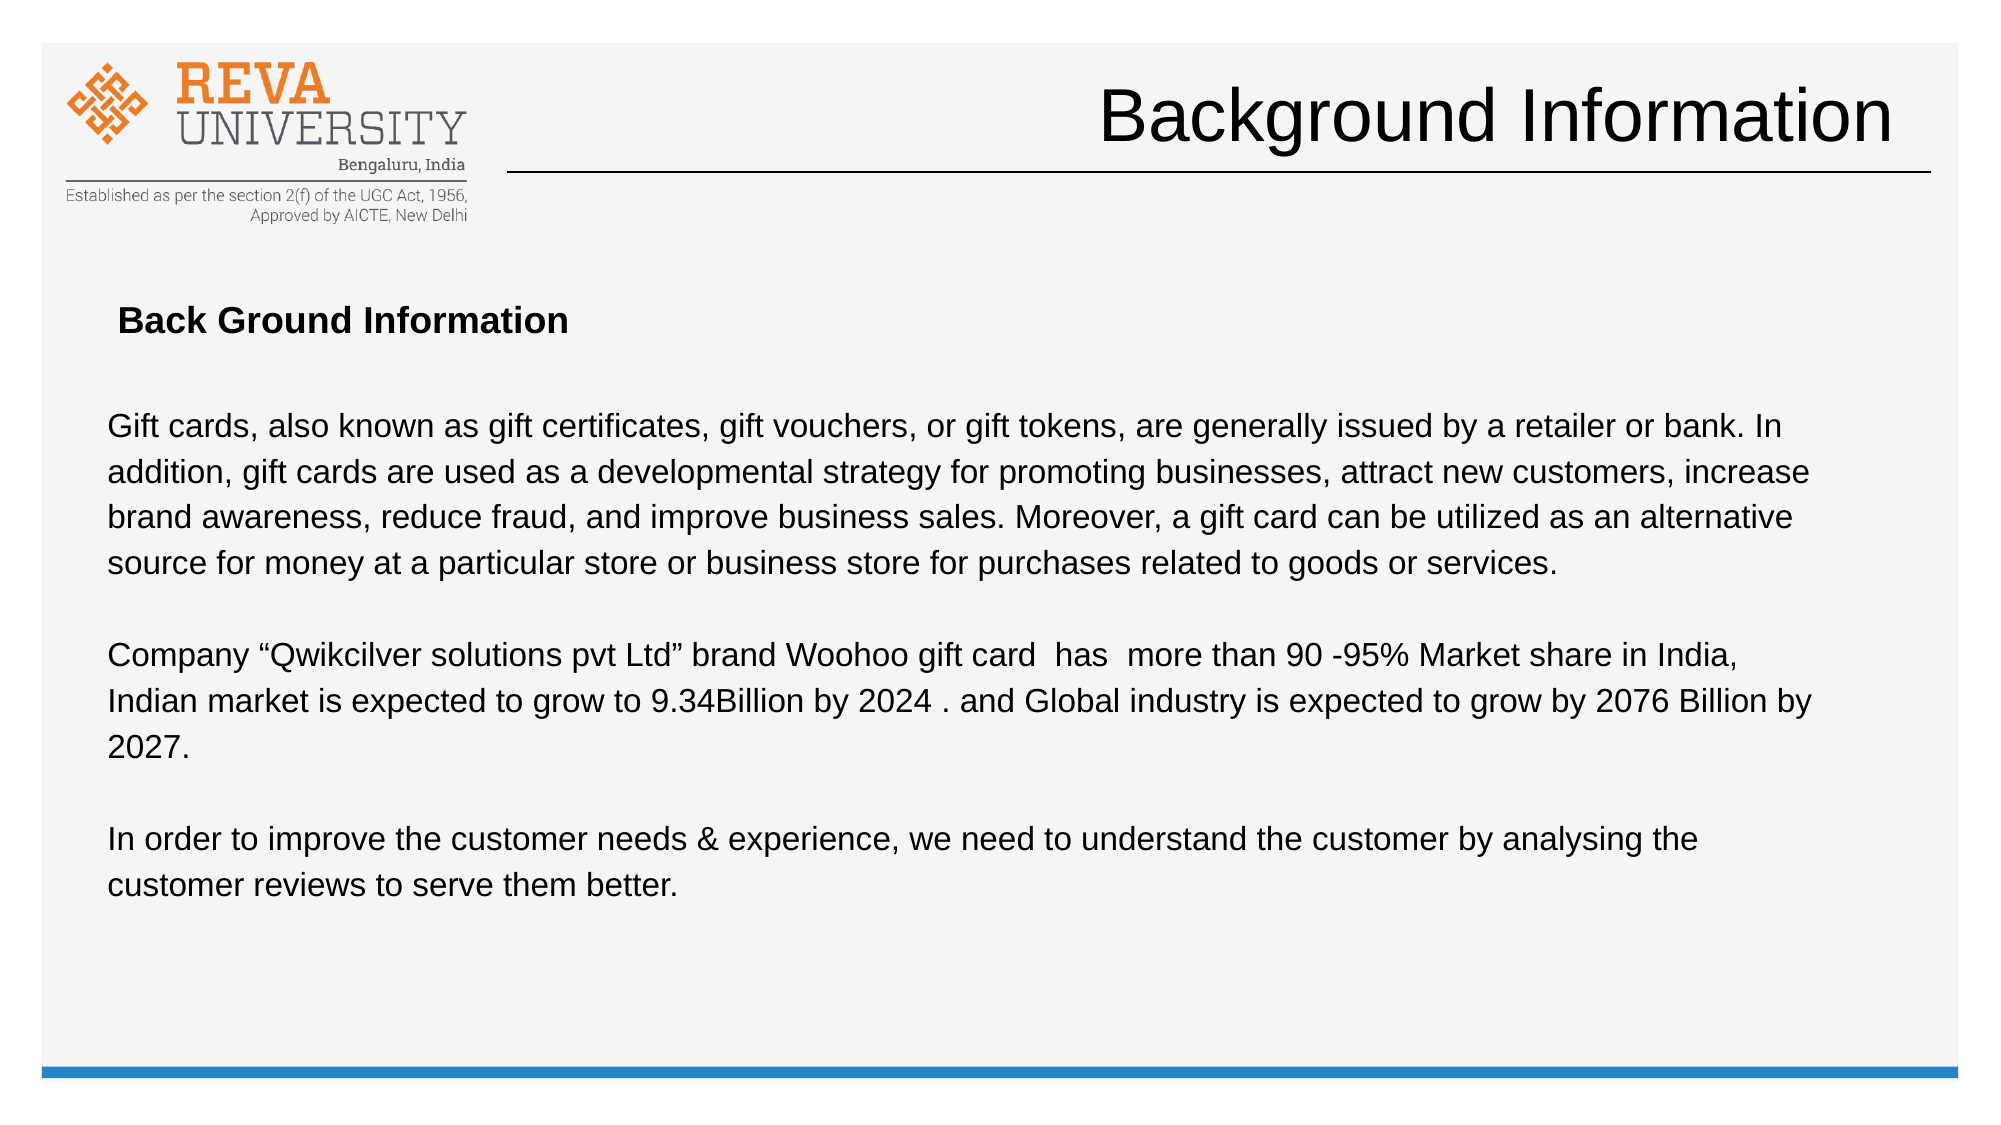

# Background Information
Back Ground Information
Gift cards, also known as gift certificates, gift vouchers, or gift tokens, are generally issued by a retailer or bank. In addition, gift cards are used as a developmental strategy for promoting businesses, attract new customers, increase brand awareness, reduce fraud, and improve business sales. Moreover, a gift card can be utilized as an alternative source for money at a particular store or business store for purchases related to goods or services.

Company “Qwikcilver solutions pvt Ltd” brand Woohoo gift card  has  more than 90 -95% Market share in India,  Indian market is expected to grow to 9.34Billion by 2024 . and Global industry is expected to grow by 2076 Billion by 2027.

In order to improve the customer needs & experience, we need to understand the customer by analysing the customer reviews to serve them better.